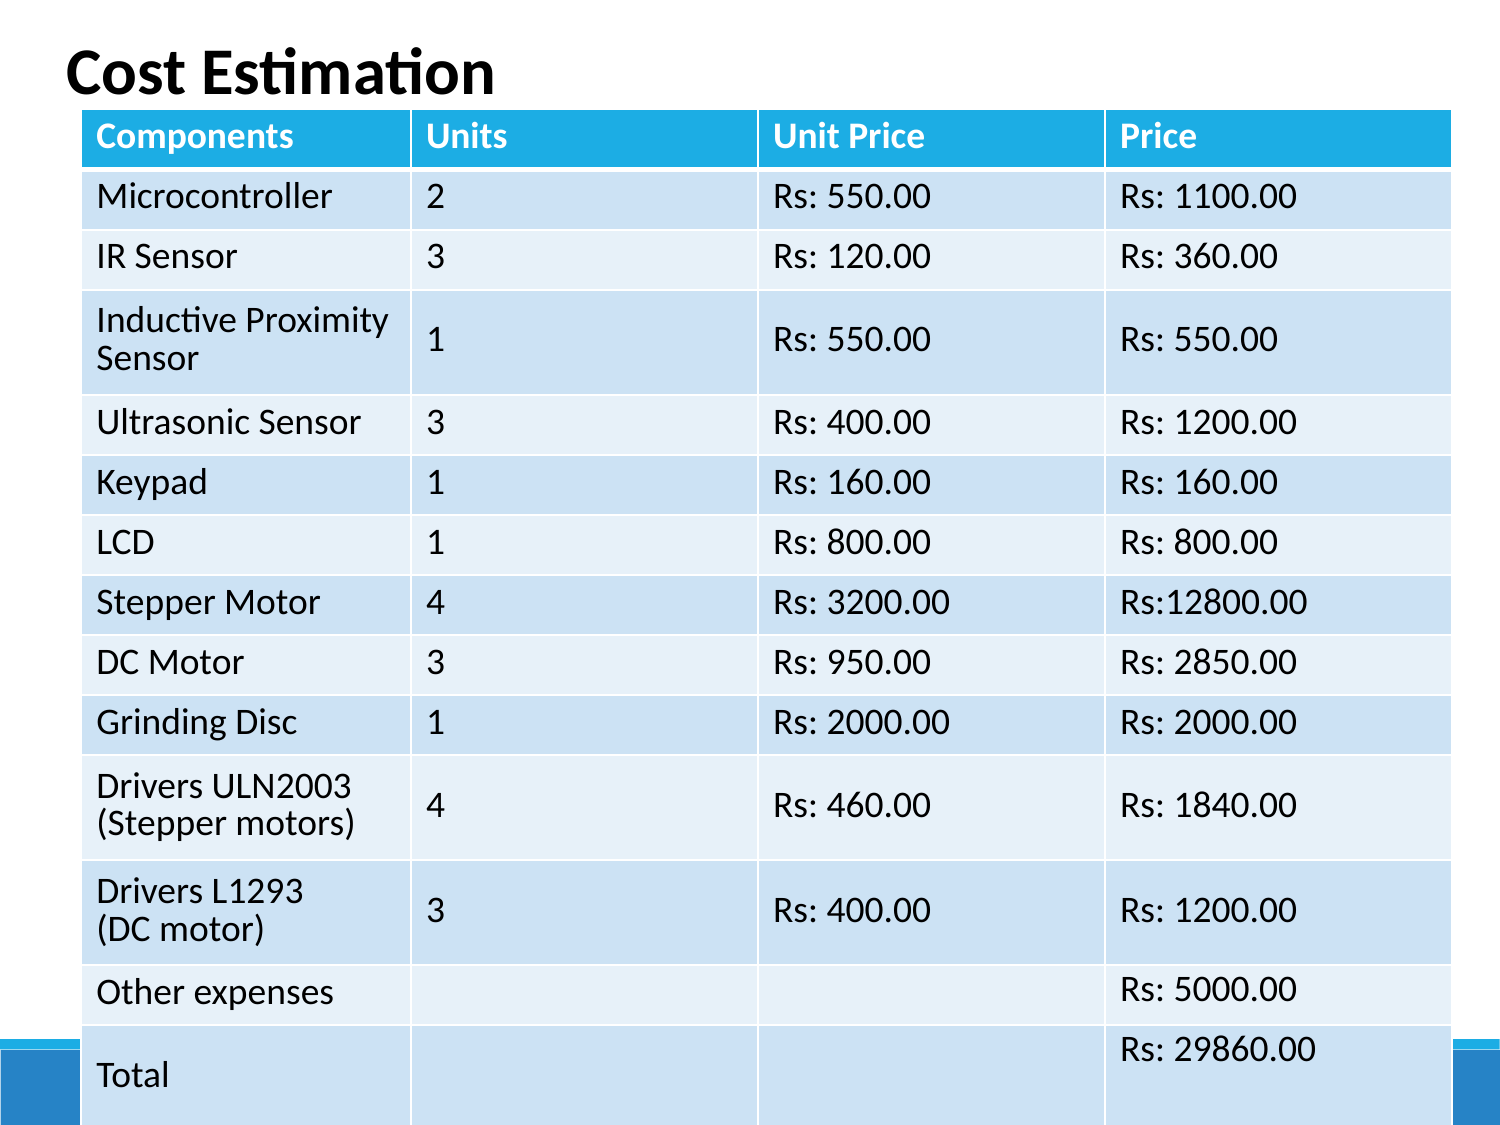

Cost Estimation

| Components | Units | Unit Price | Price |
| --- | --- | --- | --- |
| Microcontroller | 2 | Rs: 550.00 | Rs: 1100.00 |
| IR Sensor | 3 | Rs: 120.00 | Rs: 360.00 |
| Inductive Proximity Sensor | 1 | Rs: 550.00 | Rs: 550.00 |
| Ultrasonic Sensor | 3 | Rs: 400.00 | Rs: 1200.00 |
| Keypad | 1 | Rs: 160.00 | Rs: 160.00 |
| LCD | 1 | Rs: 800.00 | Rs: 800.00 |
| Stepper Motor | 4 | Rs: 3200.00 | Rs:12800.00 |
| DC Motor | 3 | Rs: 950.00 | Rs: 2850.00 |
| Grinding Disc | 1 | Rs: 2000.00 | Rs: 2000.00 |
| Drivers ULN2003 (Stepper motors) | 4 | Rs: 460.00 | Rs: 1840.00 |
| Drivers L1293 (DC motor) | 3 | Rs: 400.00 | Rs: 1200.00 |
| Other expenses |  |  | Rs: 5000.00 |
| Total |  |  | Rs: 29860.00 |
Click to add text